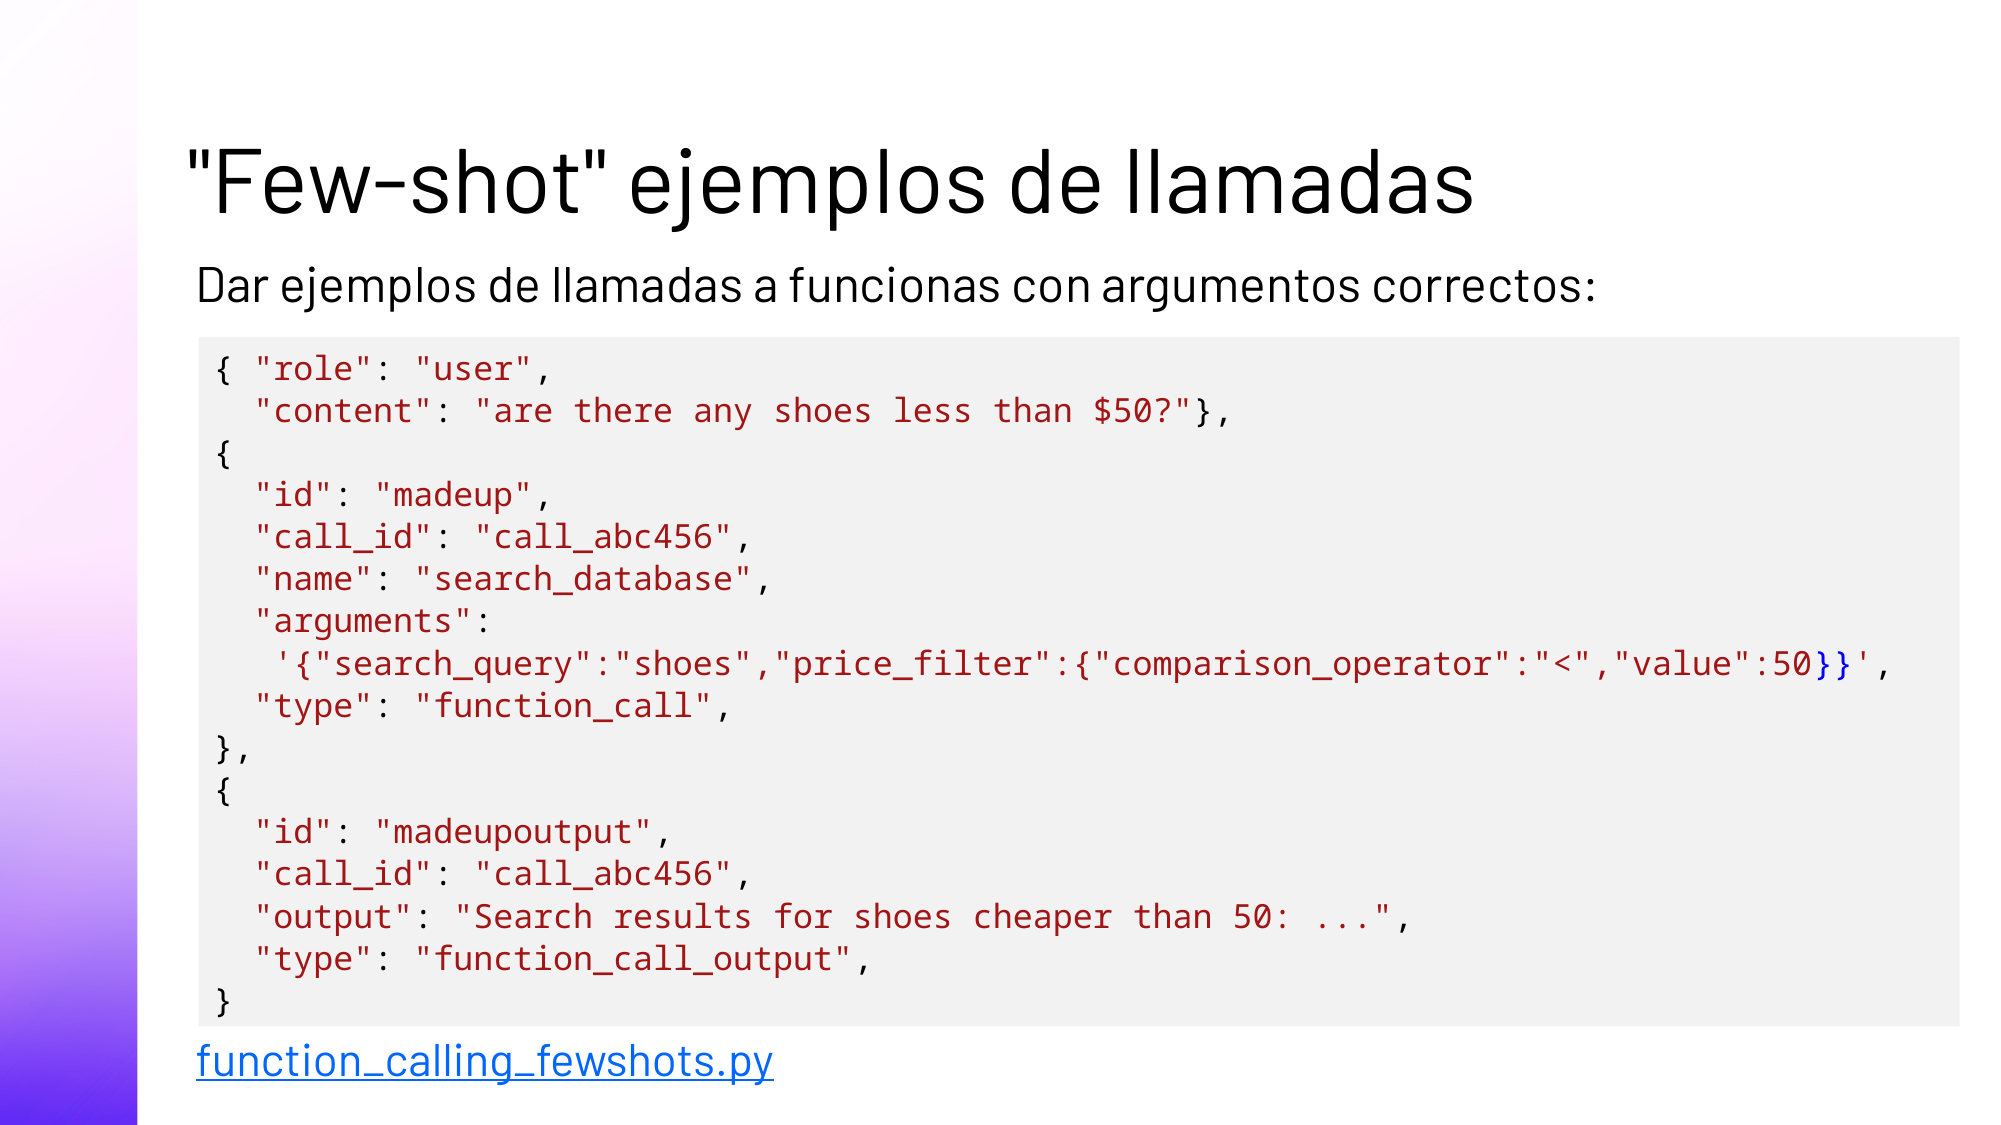

# "Few-shot" ejemplos de llamadas
Dar ejemplos de llamadas a funcionas con argumentos correctos:
{ "role": "user",
  "content": "are there any shoes less than $50?"},
{
  "id": "madeup",
  "call_id": "call_abc456",
  "name": "search_database",
  "arguments":
   '{"search_query":"shoes","price_filter":{"comparison_operator":"<","value":50}}',
  "type": "function_call",
},
{
  "id": "madeupoutput",
  "call_id": "call_abc456",
  "output": "Search results for shoes cheaper than 50: ...",
  "type": "function_call_output",
}

function_calling_fewshots.py